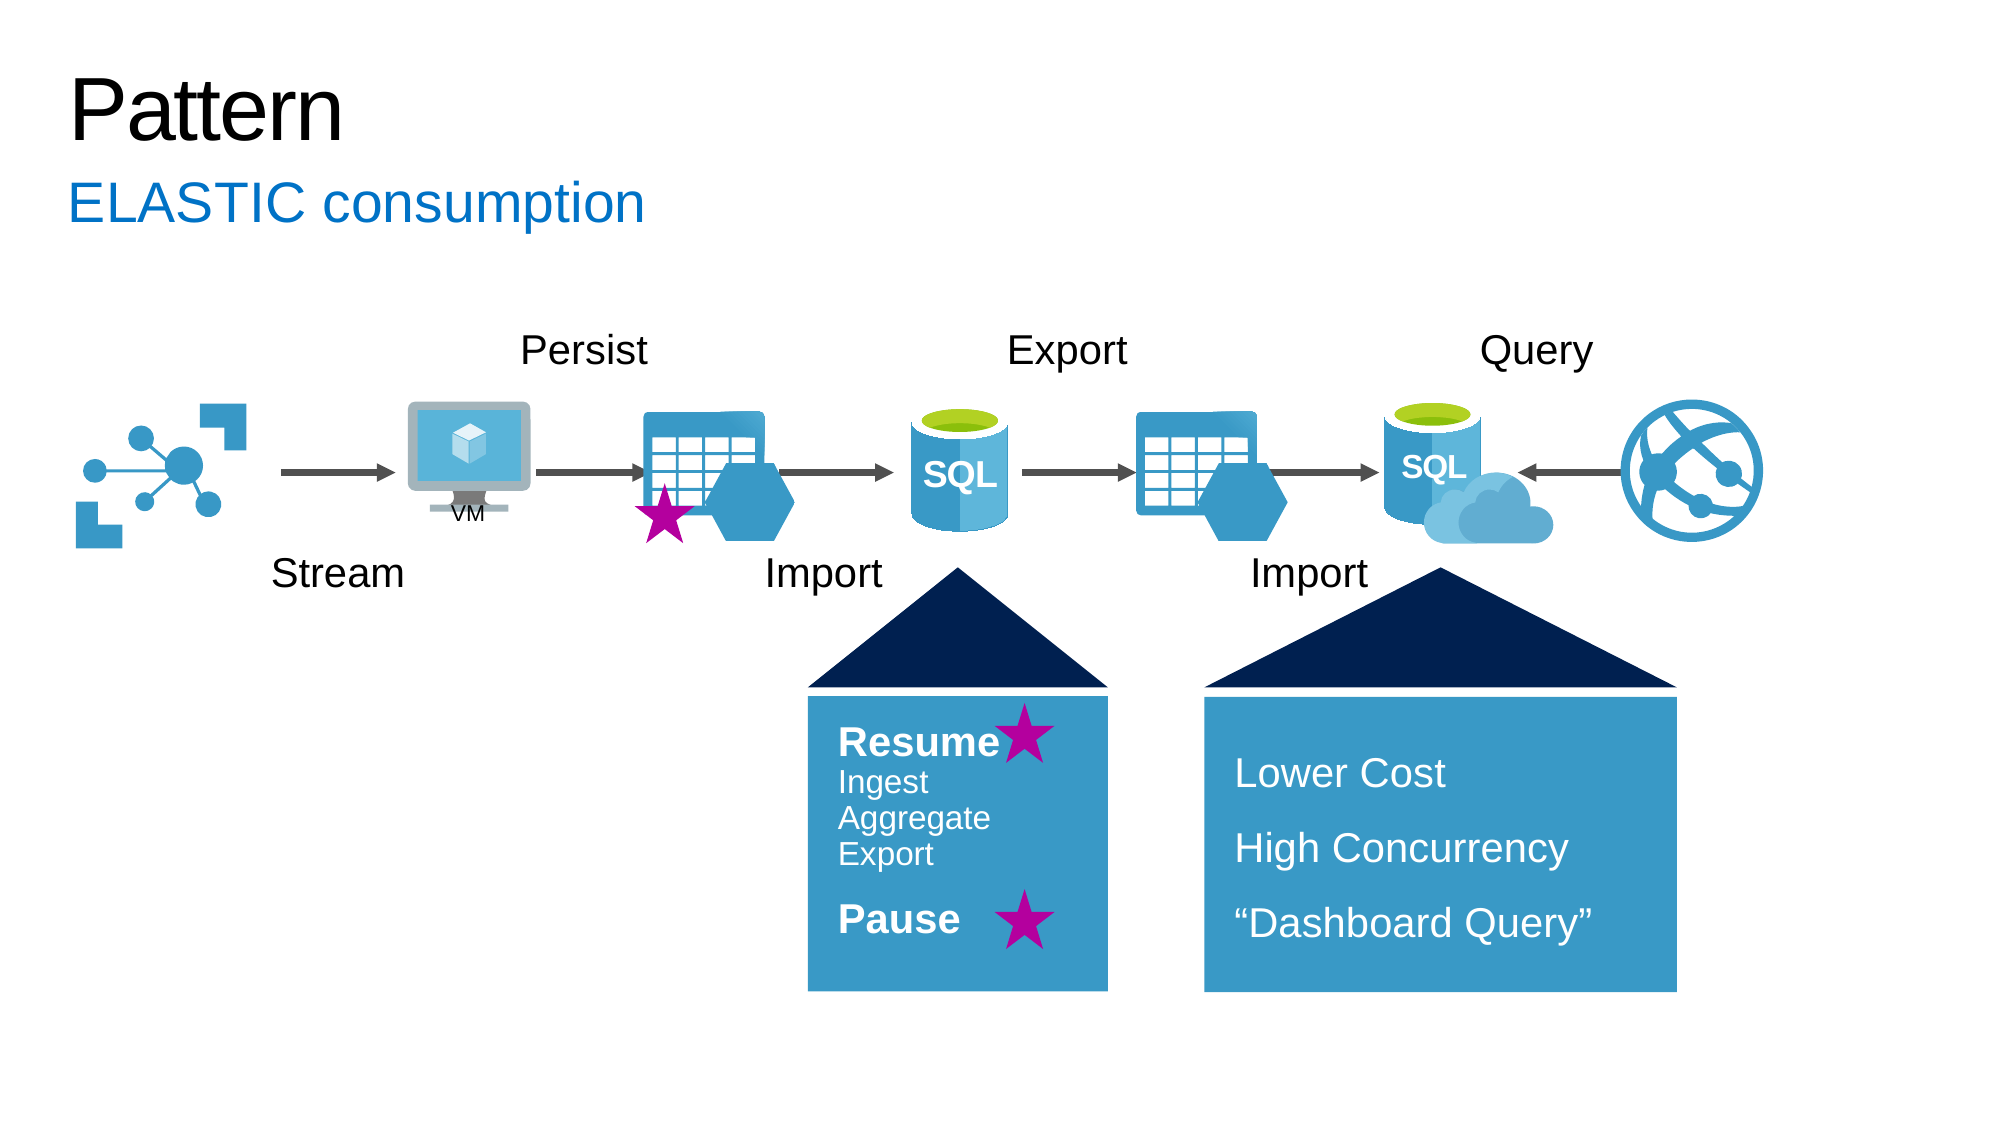

# Pattern
ELASTIC consumption
Persist
Export
Query

SQL

VM

SQL

Stream
Import
Import

Resume
Ingest
Aggregate
Export
Pause
Lower Cost
High Concurrency
“Dashboard Query”